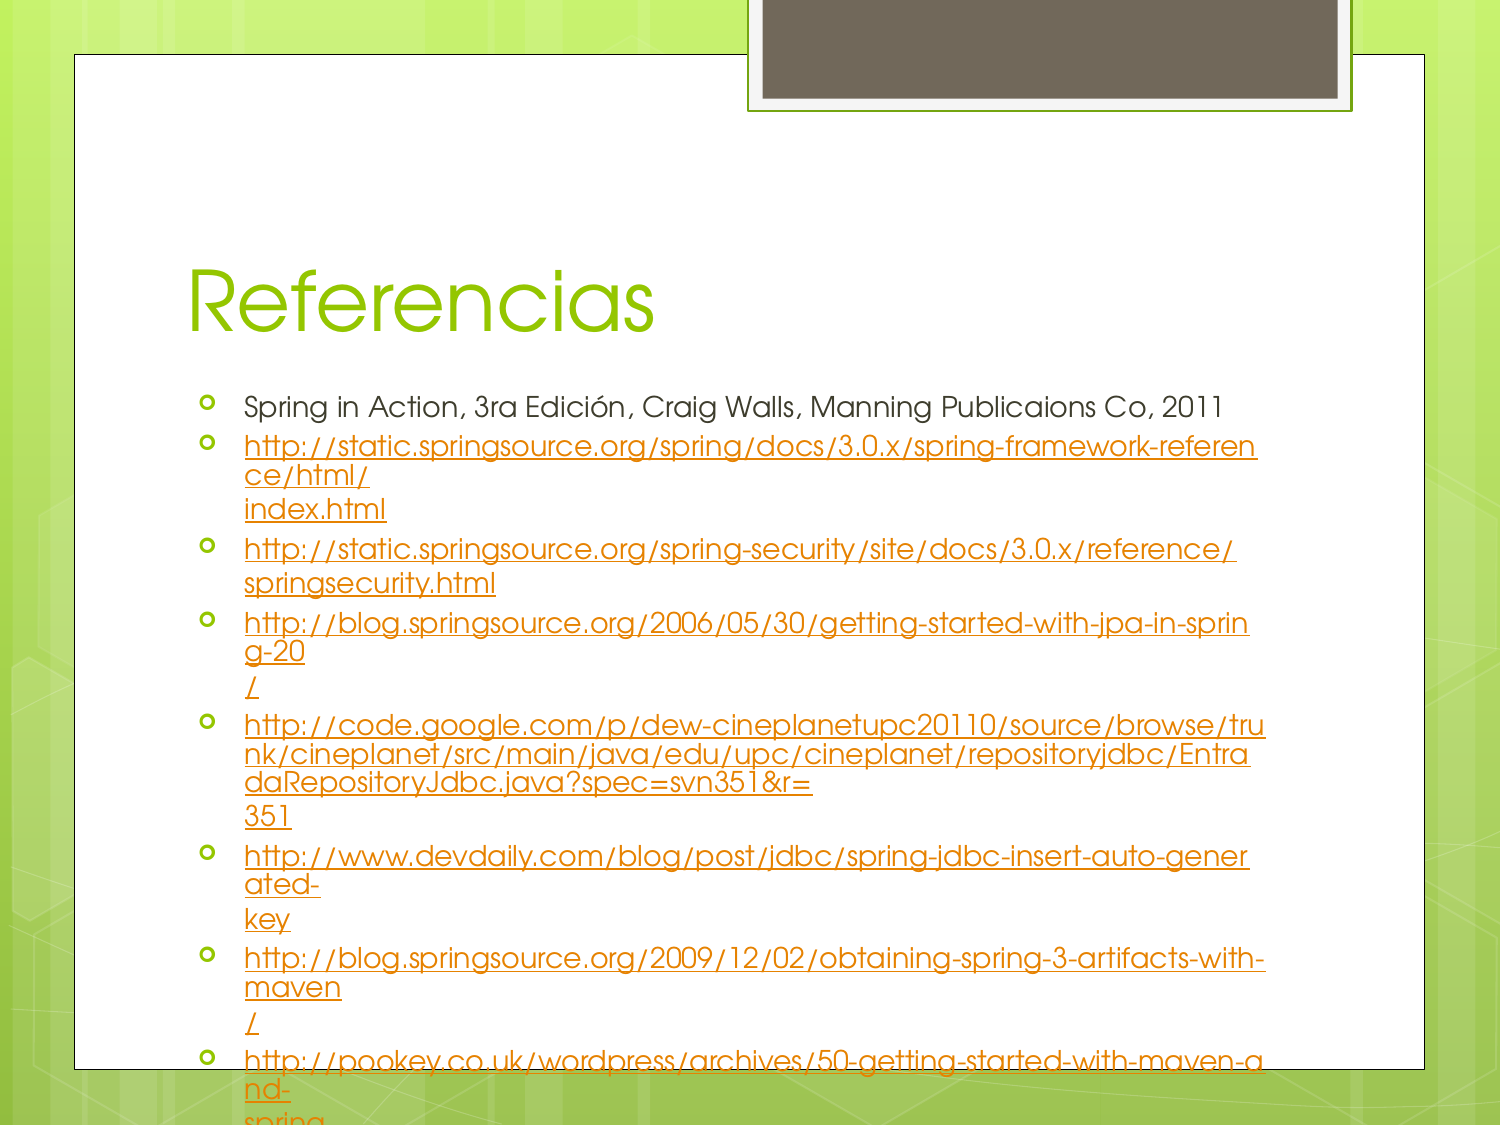

# Referencias
Spring in Action, 3ra Edición, Craig Walls, Manning Publicaions Co, 2011
http://static.springsource.org/spring/docs/3.0.x/spring-framework-reference/html/index.html
http://static.springsource.org/spring-security/site/docs/3.0.x/reference/springsecurity.html
http://blog.springsource.org/2006/05/30/getting-started-with-jpa-in-spring-20/
http://code.google.com/p/dew-cineplanetupc20110/source/browse/trunk/cineplanet/src/main/java/edu/upc/cineplanet/repositoryjdbc/EntradaRepositoryJdbc.java?spec=svn351&r=351
http://www.devdaily.com/blog/post/jdbc/spring-jdbc-insert-auto-generated-key
http://blog.springsource.org/2009/12/02/obtaining-spring-3-artifacts-with-maven/
http://pookey.co.uk/wordpress/archives/50-getting-started-with-maven-and-spring